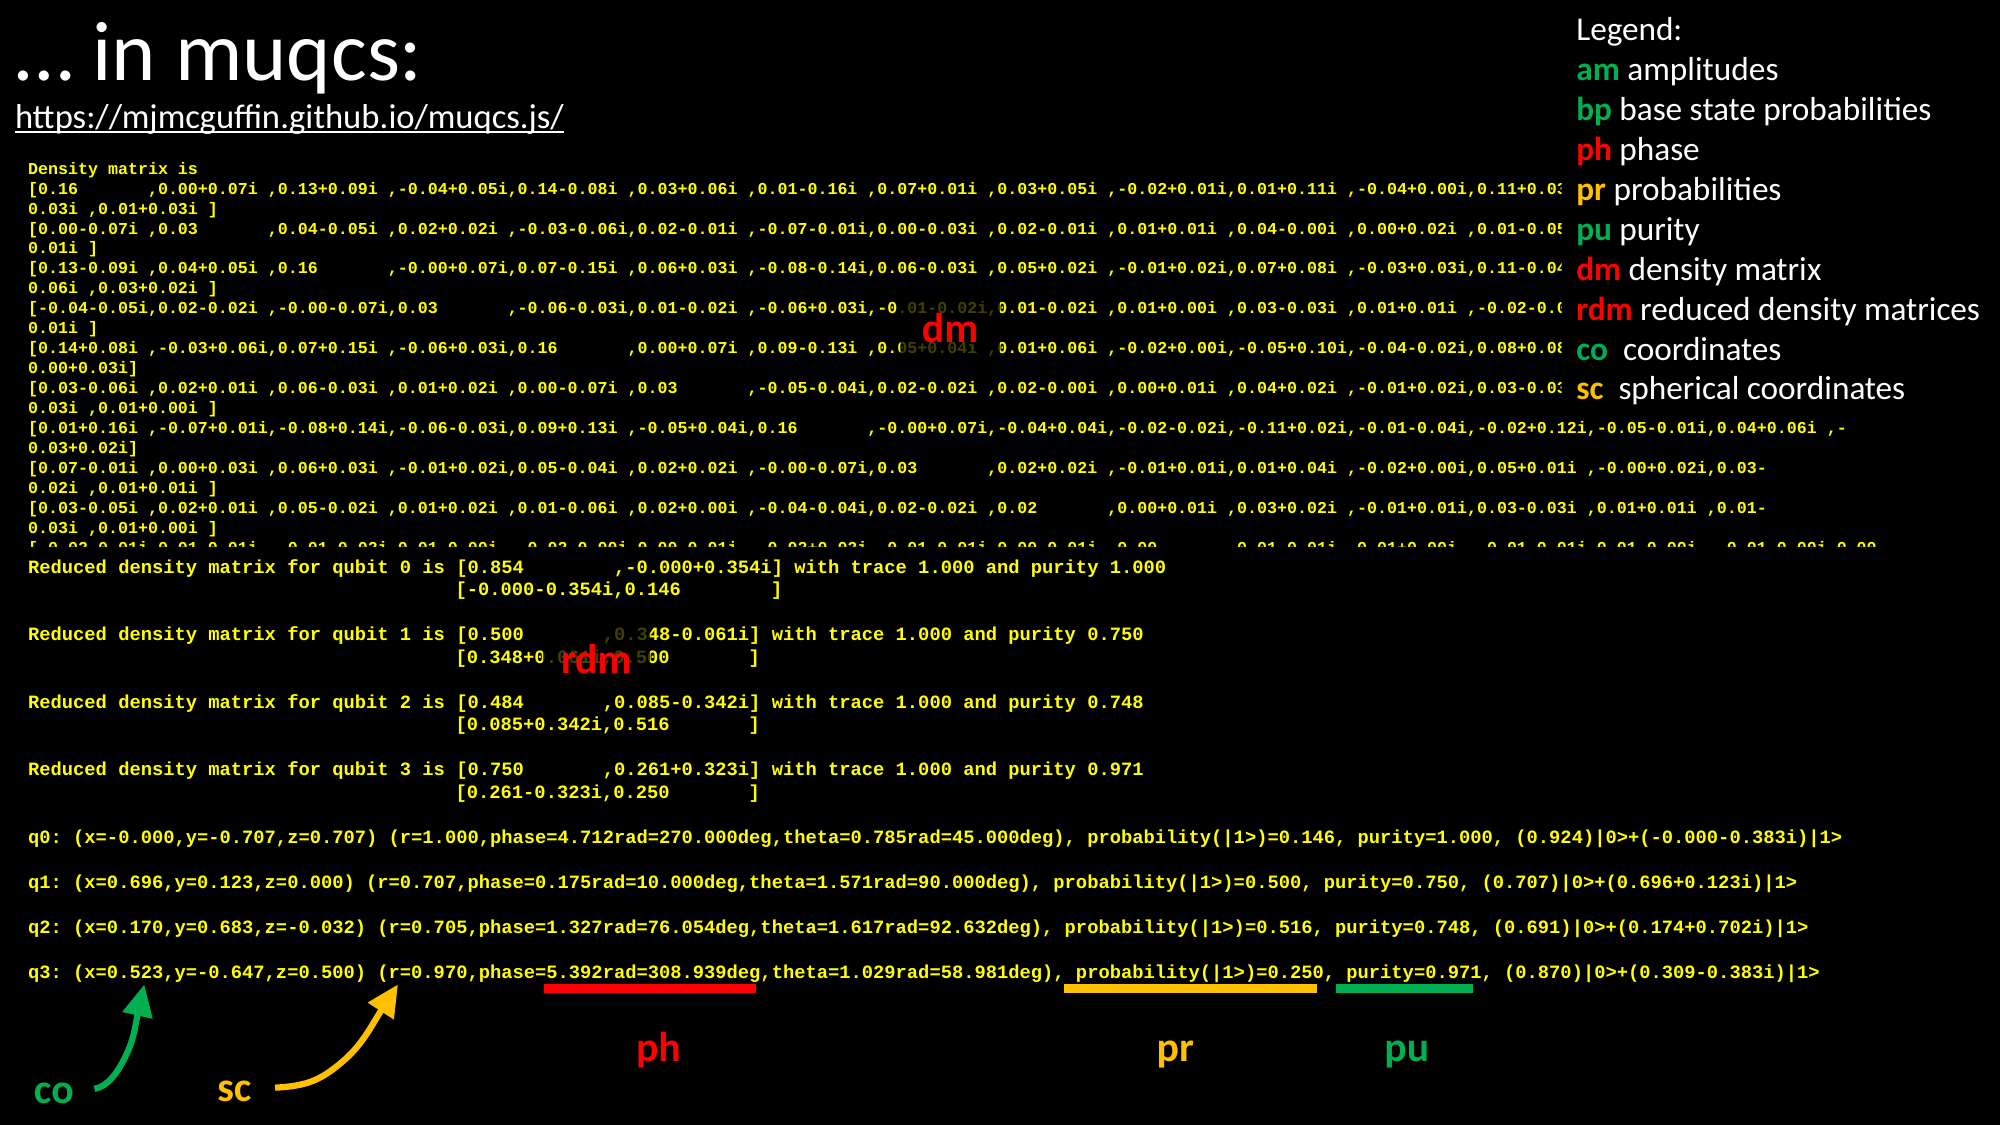

# … in muqcs: https://mjmcguffin.github.io/muqcs.js/
Legend:
am amplitudes
bp base state probabilities
ph phase
pr probabilities
pu purity
dm density matrix
rdm reduced density matrices
co  coordinates
sc  spherical coordinates
Density matrix is
[0.16       ,0.00+0.07i ,0.13+0.09i ,-0.04+0.05i,0.14-0.08i ,0.03+0.06i ,0.01-0.16i ,0.07+0.01i ,0.03+0.05i ,-0.02+0.01i,0.01+0.11i ,-0.04+0.00i,0.11+0.03i ,-0.01+0.05i,0.07-0.03i ,0.01+0.03i ]
[0.00-0.07i ,0.03       ,0.04-0.05i ,0.02+0.02i ,-0.03-0.06i,0.02-0.01i ,-0.07-0.01i,0.00-0.03i ,0.02-0.01i ,0.01+0.01i ,0.04-0.00i ,0.00+0.02i ,0.01-0.05i ,0.02+0.00i ,-0.01-0.03i,0.01-0.01i ]
[0.13-0.09i ,0.04+0.05i ,0.16       ,-0.00+0.07i,0.07-0.15i ,0.06+0.03i ,-0.08-0.14i,0.06-0.03i ,0.05+0.02i ,-0.01+0.02i,0.07+0.08i ,-0.03+0.03i,0.11-0.04i ,0.02+0.05i ,0.04-0.06i ,0.03+0.02i ]
[-0.04-0.05i,0.02-0.02i ,-0.00-0.07i,0.03       ,-0.06-0.03i,0.01-0.02i ,-0.06+0.03i,-0.01-0.02i,0.01-0.02i ,0.01+0.00i ,0.03-0.03i ,0.01+0.01i ,-0.02-0.05i,0.02-0.01i ,-0.03-0.02i,0.01-0.01i ]
[0.14+0.08i ,-0.03+0.06i,0.07+0.15i ,-0.06+0.03i,0.16       ,0.00+0.07i ,0.09-0.13i ,0.05+0.04i ,0.01+0.06i ,-0.02+0.00i,-0.05+0.10i,-0.04-0.02i,0.08+0.08i ,-0.03+0.03i,0.07+0.01i ,-0.00+0.03i]
[0.03-0.06i ,0.02+0.01i ,0.06-0.03i ,0.01+0.02i ,0.00-0.07i ,0.03       ,-0.05-0.04i,0.02-0.02i ,0.02-0.00i ,0.00+0.01i ,0.04+0.02i ,-0.01+0.02i,0.03-0.03i ,0.01+0.01i ,0.00-0.03i ,0.01+0.00i ]
[0.01+0.16i ,-0.07+0.01i,-0.08+0.14i,-0.06-0.03i,0.09+0.13i ,-0.05+0.04i,0.16       ,-0.00+0.07i,-0.04+0.04i,-0.02-0.02i,-0.11+0.02i,-0.01-0.04i,-0.02+0.12i,-0.05-0.01i,0.04+0.06i ,-0.03+0.02i]
[0.07-0.01i ,0.00+0.03i ,0.06+0.03i ,-0.01+0.02i,0.05-0.04i ,0.02+0.02i ,-0.00-0.07i,0.03       ,0.02+0.02i ,-0.01+0.01i,0.01+0.04i ,-0.02+0.00i,0.05+0.01i ,-0.00+0.02i,0.03-0.02i ,0.01+0.01i ]
[0.03-0.05i ,0.02+0.01i ,0.05-0.02i ,0.01+0.02i ,0.01-0.06i ,0.02+0.00i ,-0.04-0.04i,0.02-0.02i ,0.02       ,0.00+0.01i ,0.03+0.02i ,-0.01+0.01i,0.03-0.03i ,0.01+0.01i ,0.01-0.03i ,0.01+0.00i ]
[-0.02-0.01i,0.01-0.01i ,-0.01-0.02i,0.01-0.00i ,-0.02-0.00i,0.00-0.01i ,-0.02+0.02i,-0.01-0.01i,0.00-0.01i ,0.00       ,0.01-0.01i ,0.01+0.00i ,-0.01-0.01i,0.01-0.00i ,-0.01-0.00i,0.00-0.00i ]
[0.01-0.11i ,0.04+0.00i ,0.07-0.08i ,0.03+0.03i ,-0.05-0.10i,0.04-0.02i ,-0.11-0.02i,0.01-0.04i ,0.03-0.02i ,0.01+0.01i ,0.07       ,-0.00+0.03i,0.02-0.08i ,0.03+0.01i ,-0.02-0.05i,0.02-0.01i ]
[-0.04-0.00i,0.00-0.02i ,-0.03-0.03i,0.01-0.01i ,-0.04+0.02i,-0.01-0.02i,-0.01+0.04i,-0.02-0.00i,-0.01-0.01i,0.01-0.00i ,-0.00-0.03i,0.01       ,-0.03-0.01i,0.00-0.01i ,-0.02+0.01i,-0.00-0.01i]
[0.11-0.03i ,0.01+0.05i ,0.11+0.04i ,-0.02+0.05i,0.08-0.08i ,0.03+0.03i ,-0.02-0.12i,0.05-0.01i ,0.03+0.03i ,-0.01+0.01i,0.02+0.08i ,-0.03+0.01i,0.09       ,-0.00+0.04i,0.04-0.03i ,0.01+0.02i ]
[-0.01-0.05i,0.02-0.00i ,0.02-0.05i ,0.02+0.01i ,-0.03-0.03i,0.01-0.01i ,-0.05+0.01i,-0.00-0.02i,0.01-0.01i ,0.01+0.00i ,0.03-0.01i ,0.00+0.01i ,-0.00-0.04i,0.01       ,-0.01-0.02i,0.01-0.01i ]
[0.07+0.03i ,-0.01+0.03i,0.04+0.06i ,-0.03+0.02i,0.07-0.01i ,0.00+0.03i ,0.04-0.06i ,0.03+0.02i ,0.01+0.03i ,-0.01+0.00i,-0.02+0.05i,-0.02-0.01i,0.04+0.03i ,-0.01+0.02i,0.03       ,-0.00+0.01i]
[0.01-0.03i ,0.01+0.01i ,0.03-0.02i ,0.01+0.01i ,-0.00-0.03i,0.01-0.00i ,-0.03-0.02i,0.01-0.01i ,0.01-0.00i ,0.00+0.00i ,0.02+0.01i ,-0.00+0.01i,0.01-0.02i ,0.01+0.01i ,-0.00-0.01i,0.01       ]
with trace 1.000 and purity 1.000
dm
Reduced density matrix for qubit 0 is [0.854        ,-0.000+0.354i] with trace 1.000 and purity 1.000
                                      [-0.000-0.354i,0.146        ]

Reduced density matrix for qubit 1 is [0.500       ,0.348-0.061i] with trace 1.000 and purity 0.750
                                      [0.348+0.061i,0.500       ]

Reduced density matrix for qubit 2 is [0.484       ,0.085-0.342i] with trace 1.000 and purity 0.748
                                      [0.085+0.342i,0.516       ]

Reduced density matrix for qubit 3 is [0.750       ,0.261+0.323i] with trace 1.000 and purity 0.971
                                      [0.261-0.323i,0.250       ]

q0: (x=-0.000,y=-0.707,z=0.707) (r=1.000,phase=4.712rad=270.000deg,theta=0.785rad=45.000deg), probability(|1>)=0.146, purity=1.000, (0.924)|0>+(-0.000-0.383i)|1>

q1: (x=0.696,y=0.123,z=0.000) (r=0.707,phase=0.175rad=10.000deg,theta=1.571rad=90.000deg), probability(|1>)=0.500, purity=0.750, (0.707)|0>+(0.696+0.123i)|1>

q2: (x=0.170,y=0.683,z=-0.032) (r=0.705,phase=1.327rad=76.054deg,theta=1.617rad=92.632deg), probability(|1>)=0.516, purity=0.748, (0.691)|0>+(0.174+0.702i)|1>

q3: (x=0.523,y=-0.647,z=0.500) (r=0.970,phase=5.392rad=308.939deg,theta=1.029rad=58.981deg), probability(|1>)=0.250, purity=0.971, (0.870)|0>+(0.309-0.383i)|1>

rdm

ph
pr
pu
sc
co